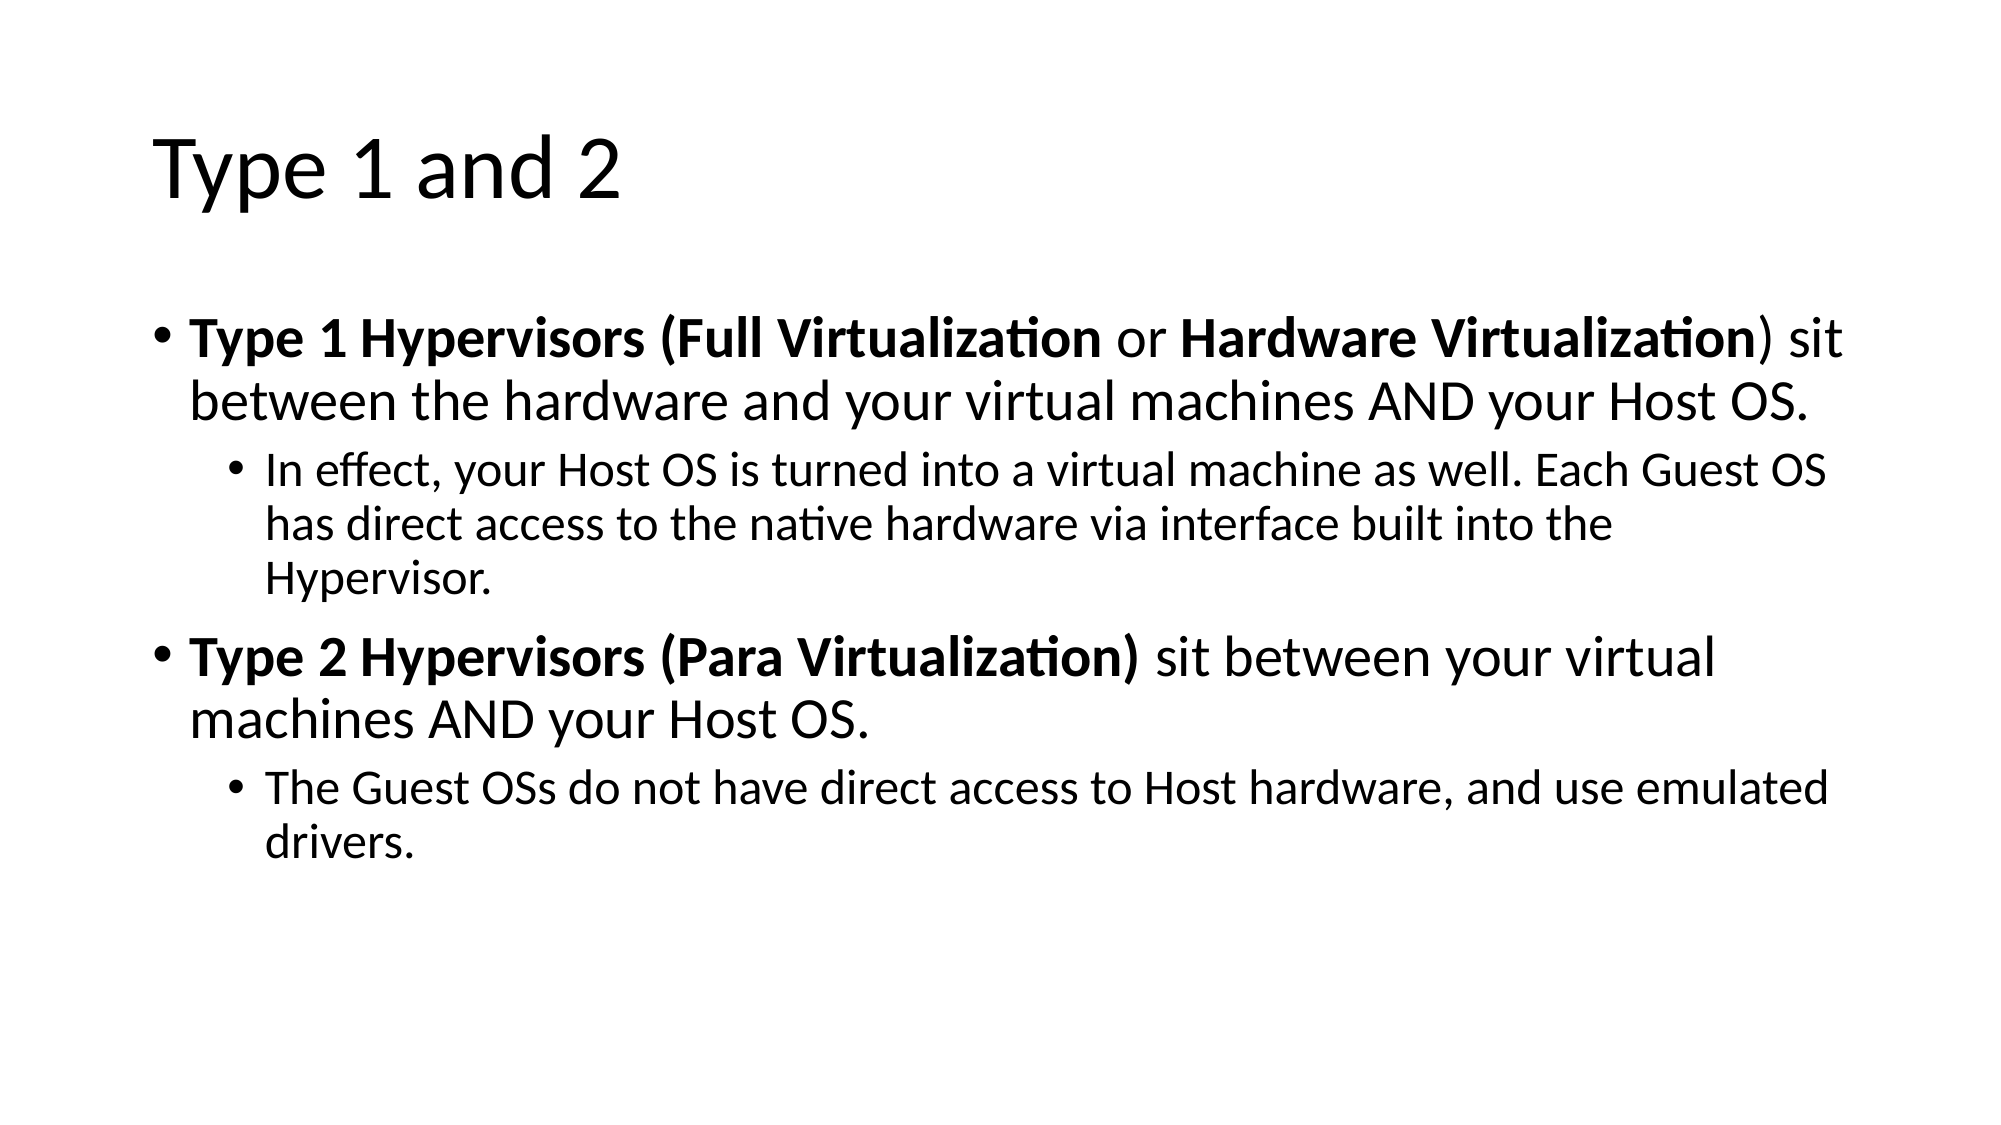

# Type 1 and 2
Type 1 Hypervisors (Full Virtualization or Hardware Virtualization) sit between the hardware and your virtual machines AND your Host OS.
In effect, your Host OS is turned into a virtual machine as well. Each Guest OS has direct access to the native hardware via interface built into the Hypervisor.
Type 2 Hypervisors (Para Virtualization) sit between your virtual machines AND your Host OS.
The Guest OSs do not have direct access to Host hardware, and use emulated drivers.